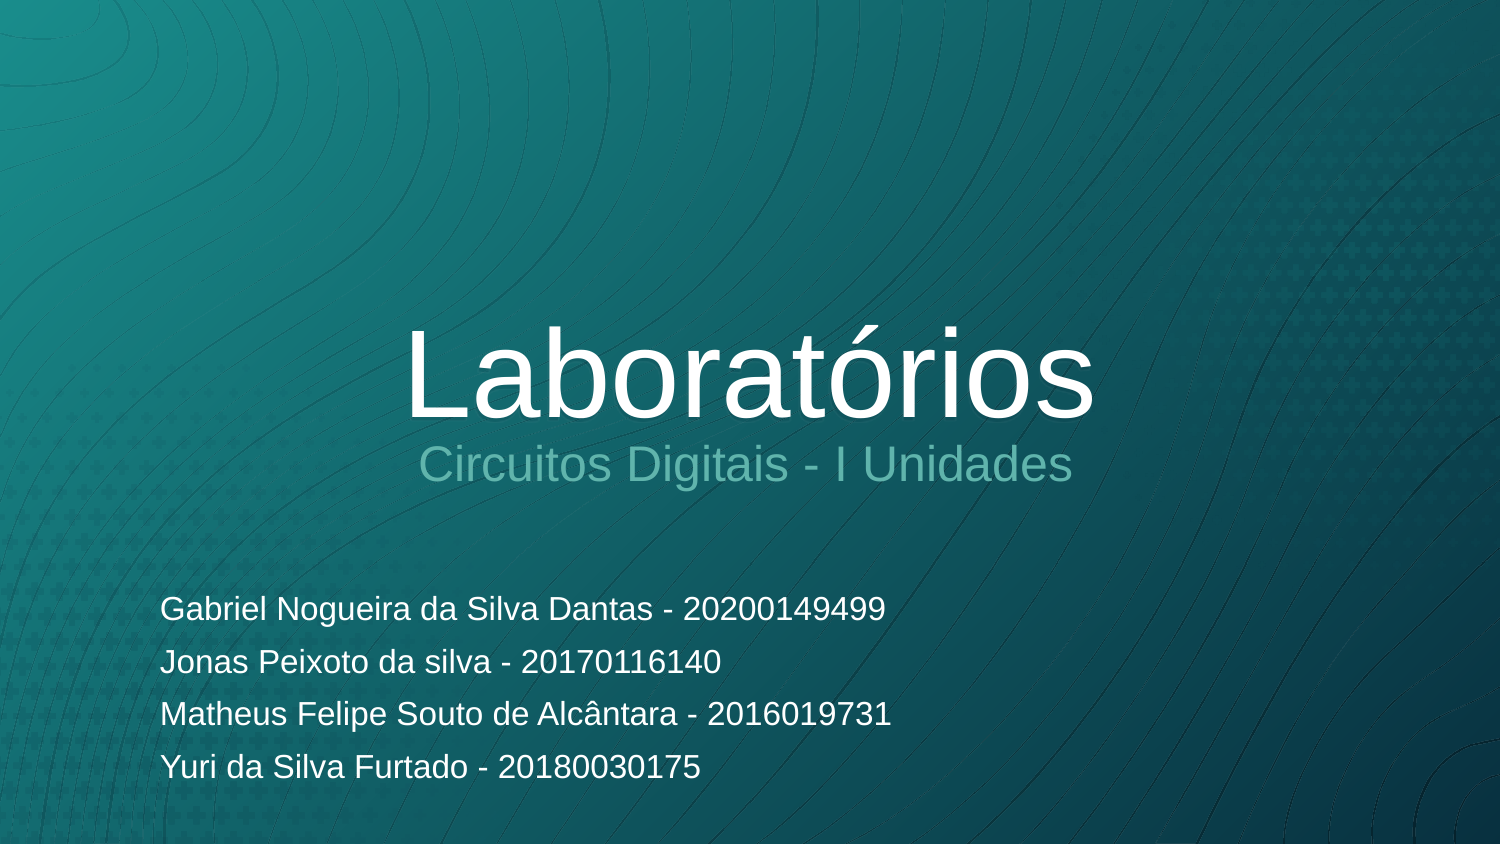

# Laboratórios
Circuitos Digitais - I Unidades
Gabriel Nogueira da Silva Dantas - 20200149499
Jonas Peixoto da silva - 20170116140
Matheus Felipe Souto de Alcântara - 2016019731
Yuri da Silva Furtado - 20180030175